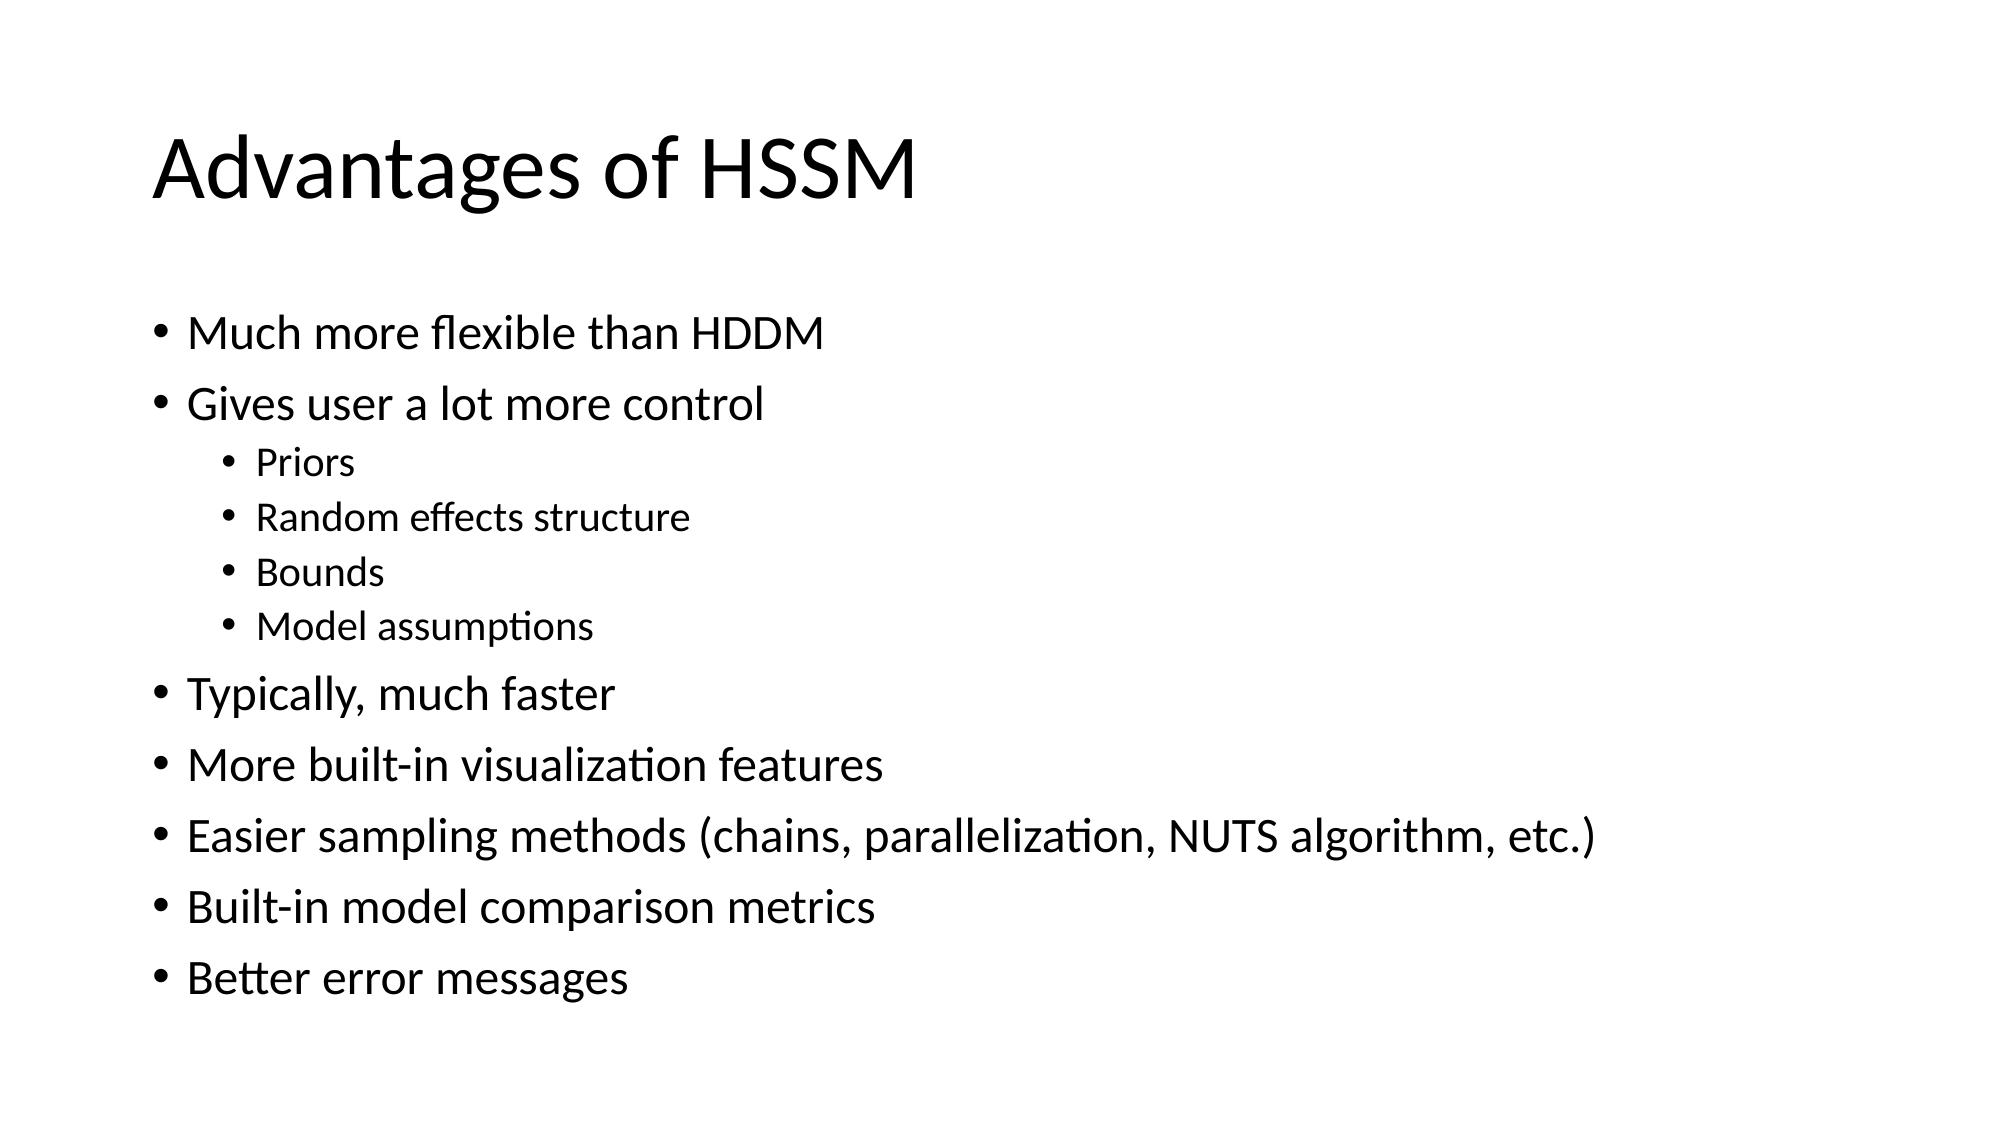

# Advantages of HSSM
Much more flexible than HDDM
Gives user a lot more control
Priors
Random effects structure
Bounds
Model assumptions
Typically, much faster
More built-in visualization features
Easier sampling methods (chains, parallelization, NUTS algorithm, etc.)
Built-in model comparison metrics
Better error messages